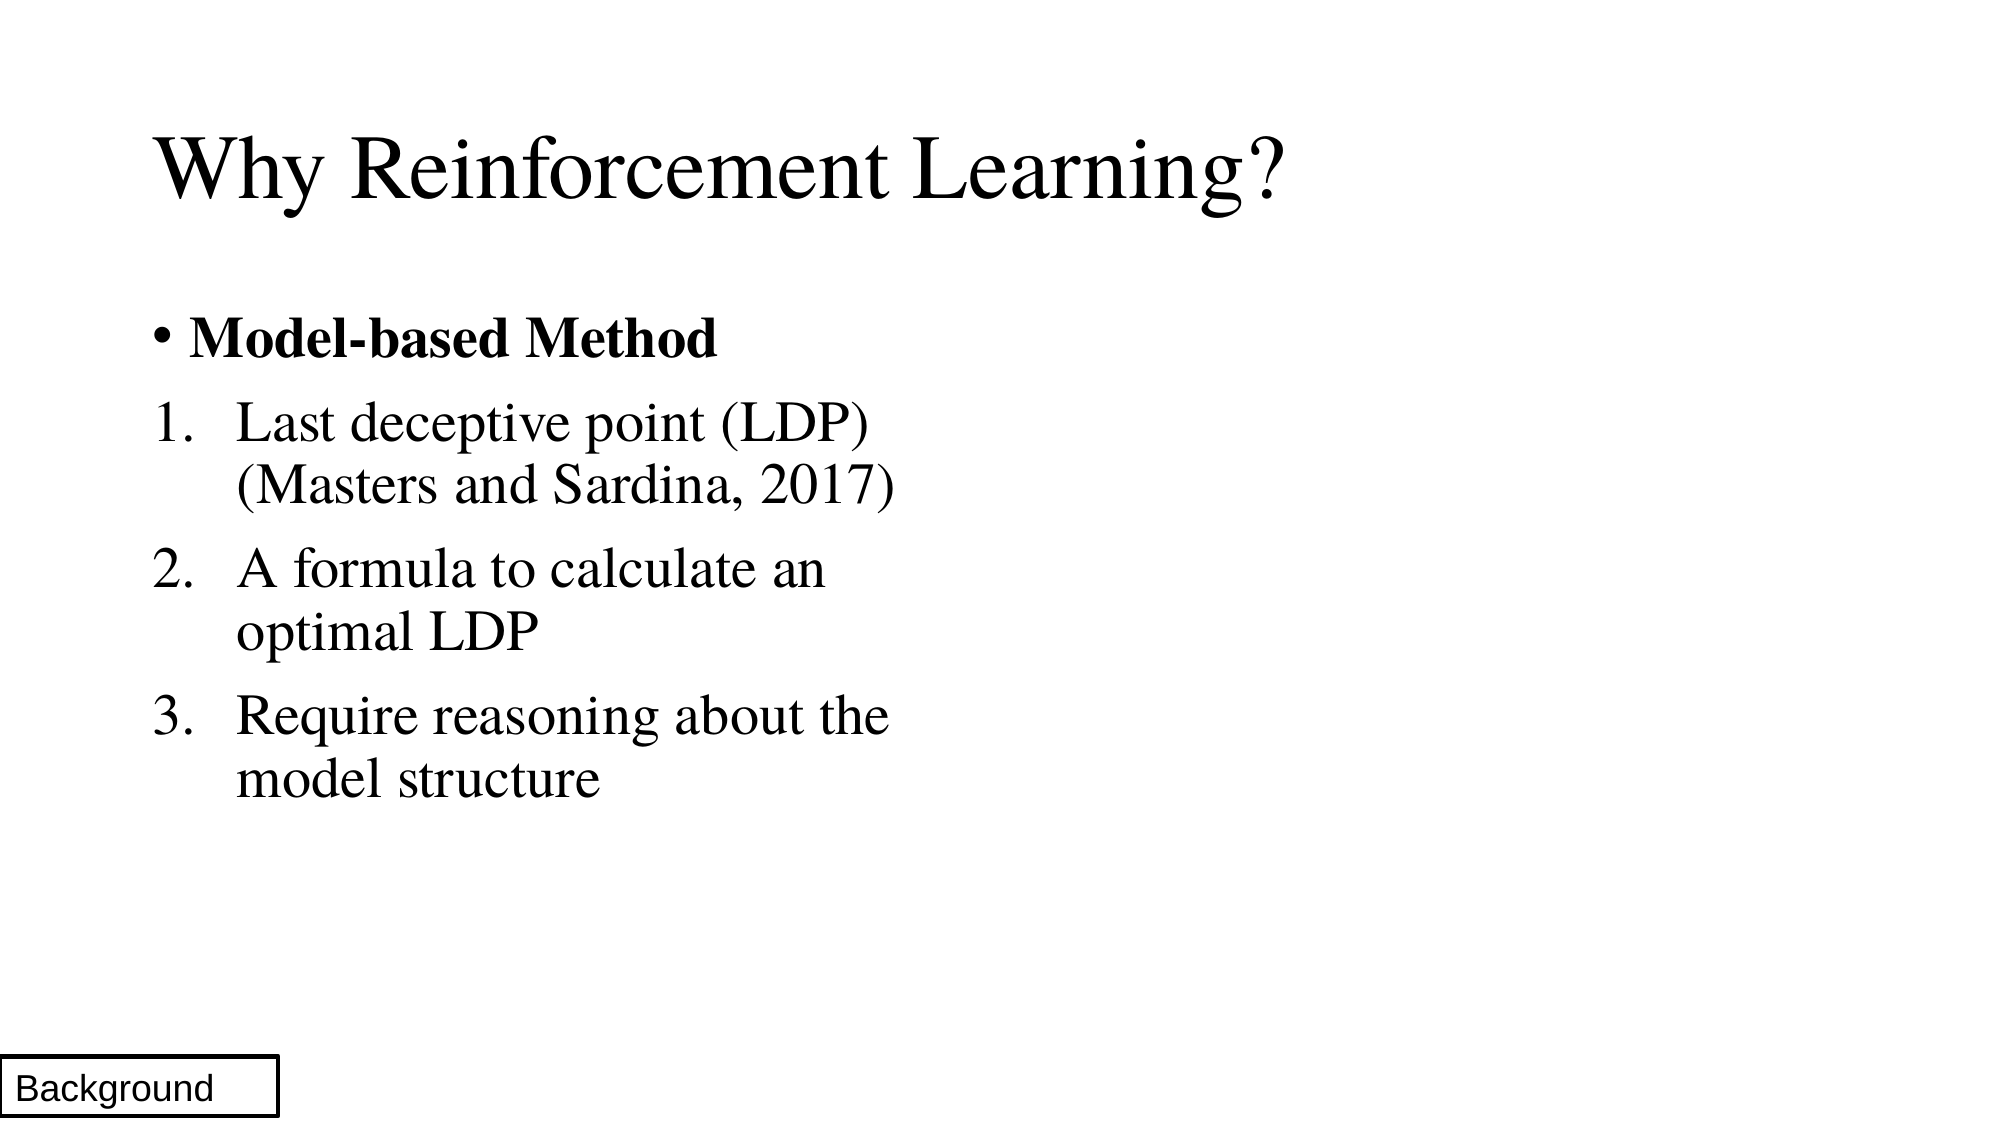

# Why Reinforcement Learning?
Model-based Method
Last deceptive point (LDP) (Masters and Sardina, 2017)
A formula to calculate an optimal LDP
Require reasoning about the model structure
Background